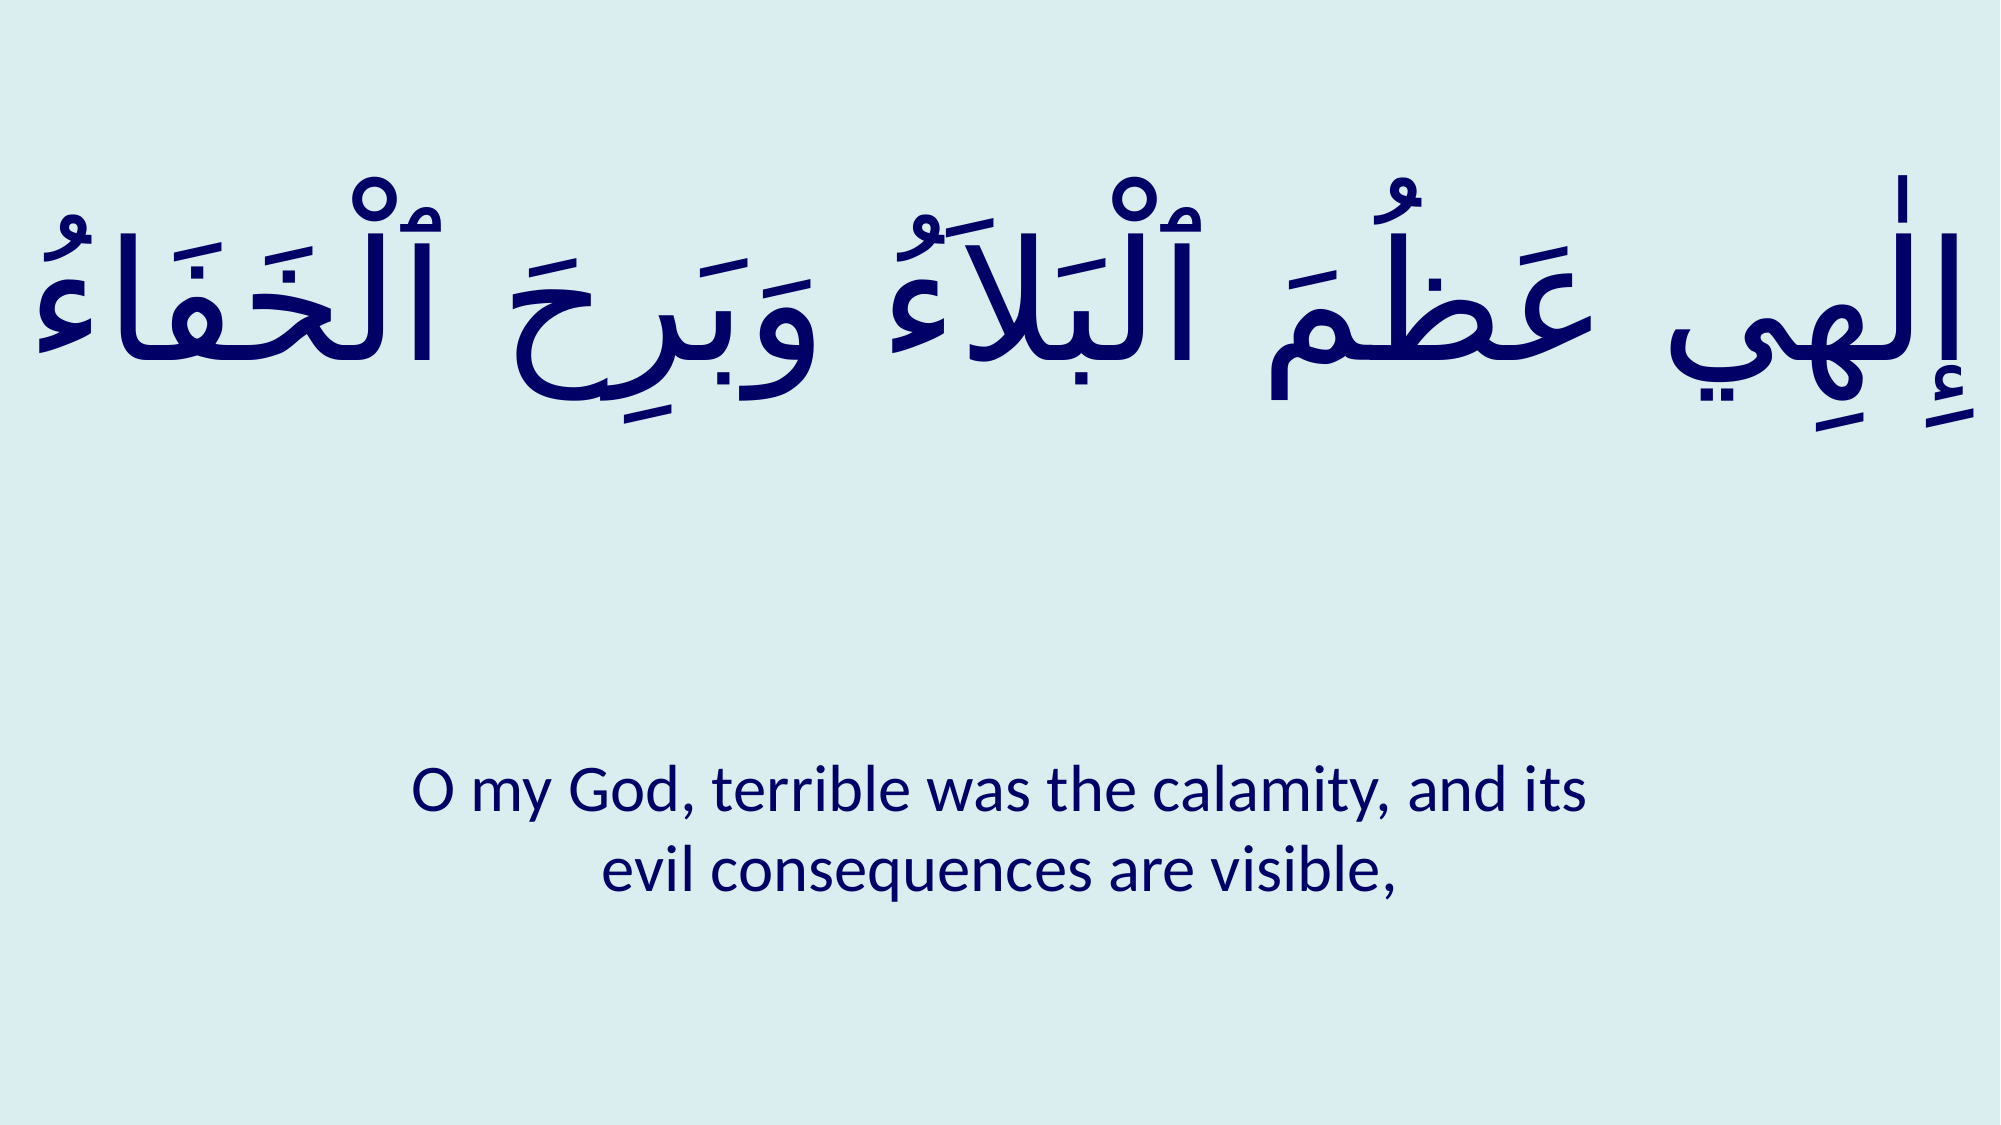

# إِلٰهِي عَظُمَ ٱلْبَلاَءُ وَبَرِحَ ٱلْخَفَاءُ
O my God, terrible was the calamity, and its evil consequences are visible,